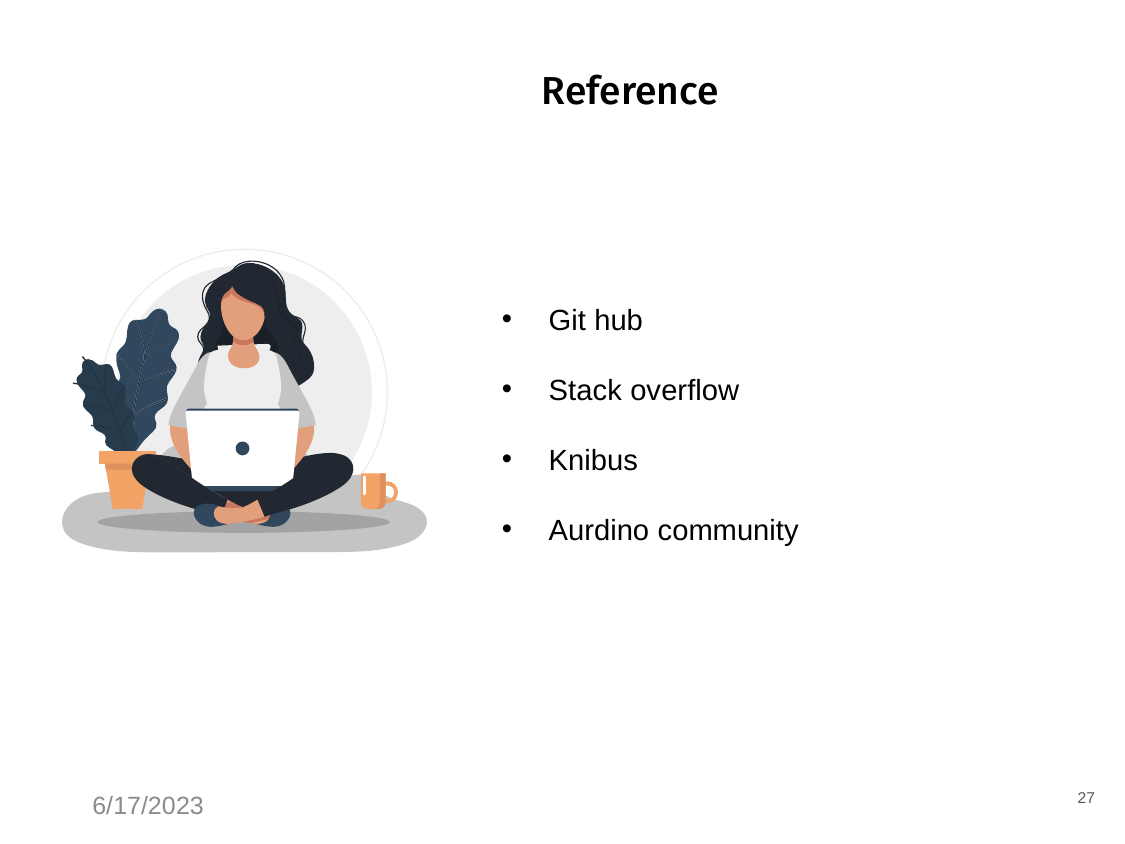

Reference

Git hub
Stack overflow
Knibus
Aurdino community

27
6/17/2023